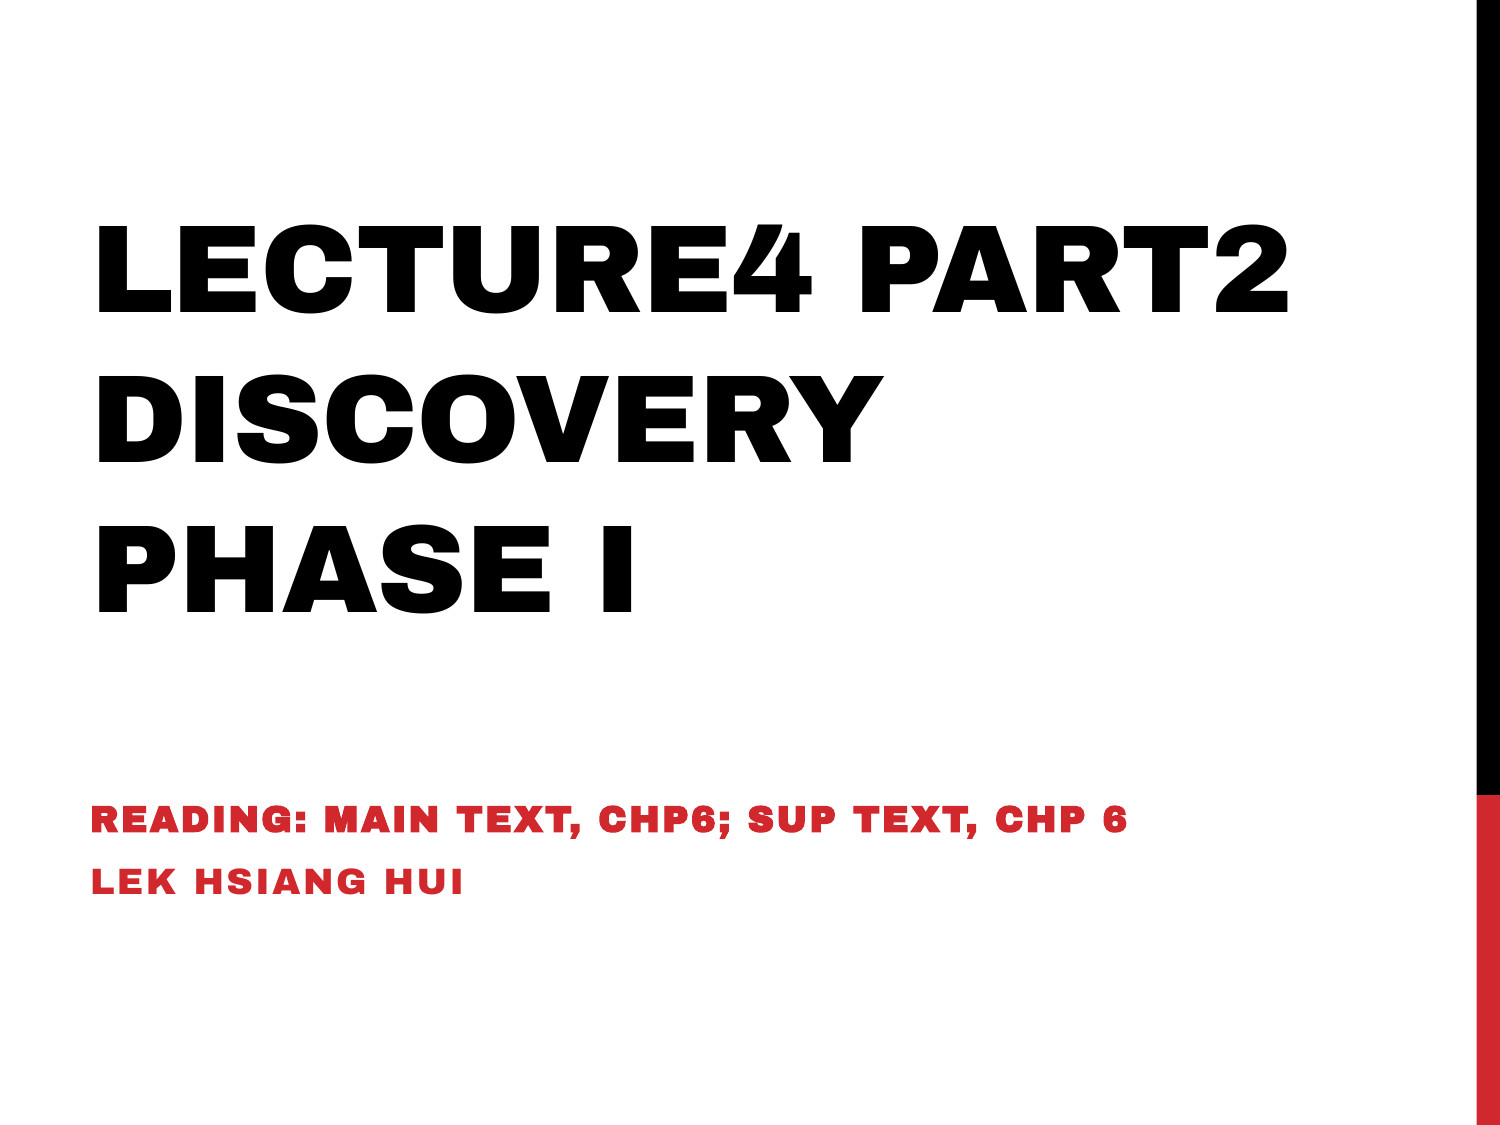

# Lecture4 Part2 Discovery Phase I
Reading: Main text, Chp6; Sup text, Chp 6
Lek Hsiang Hui